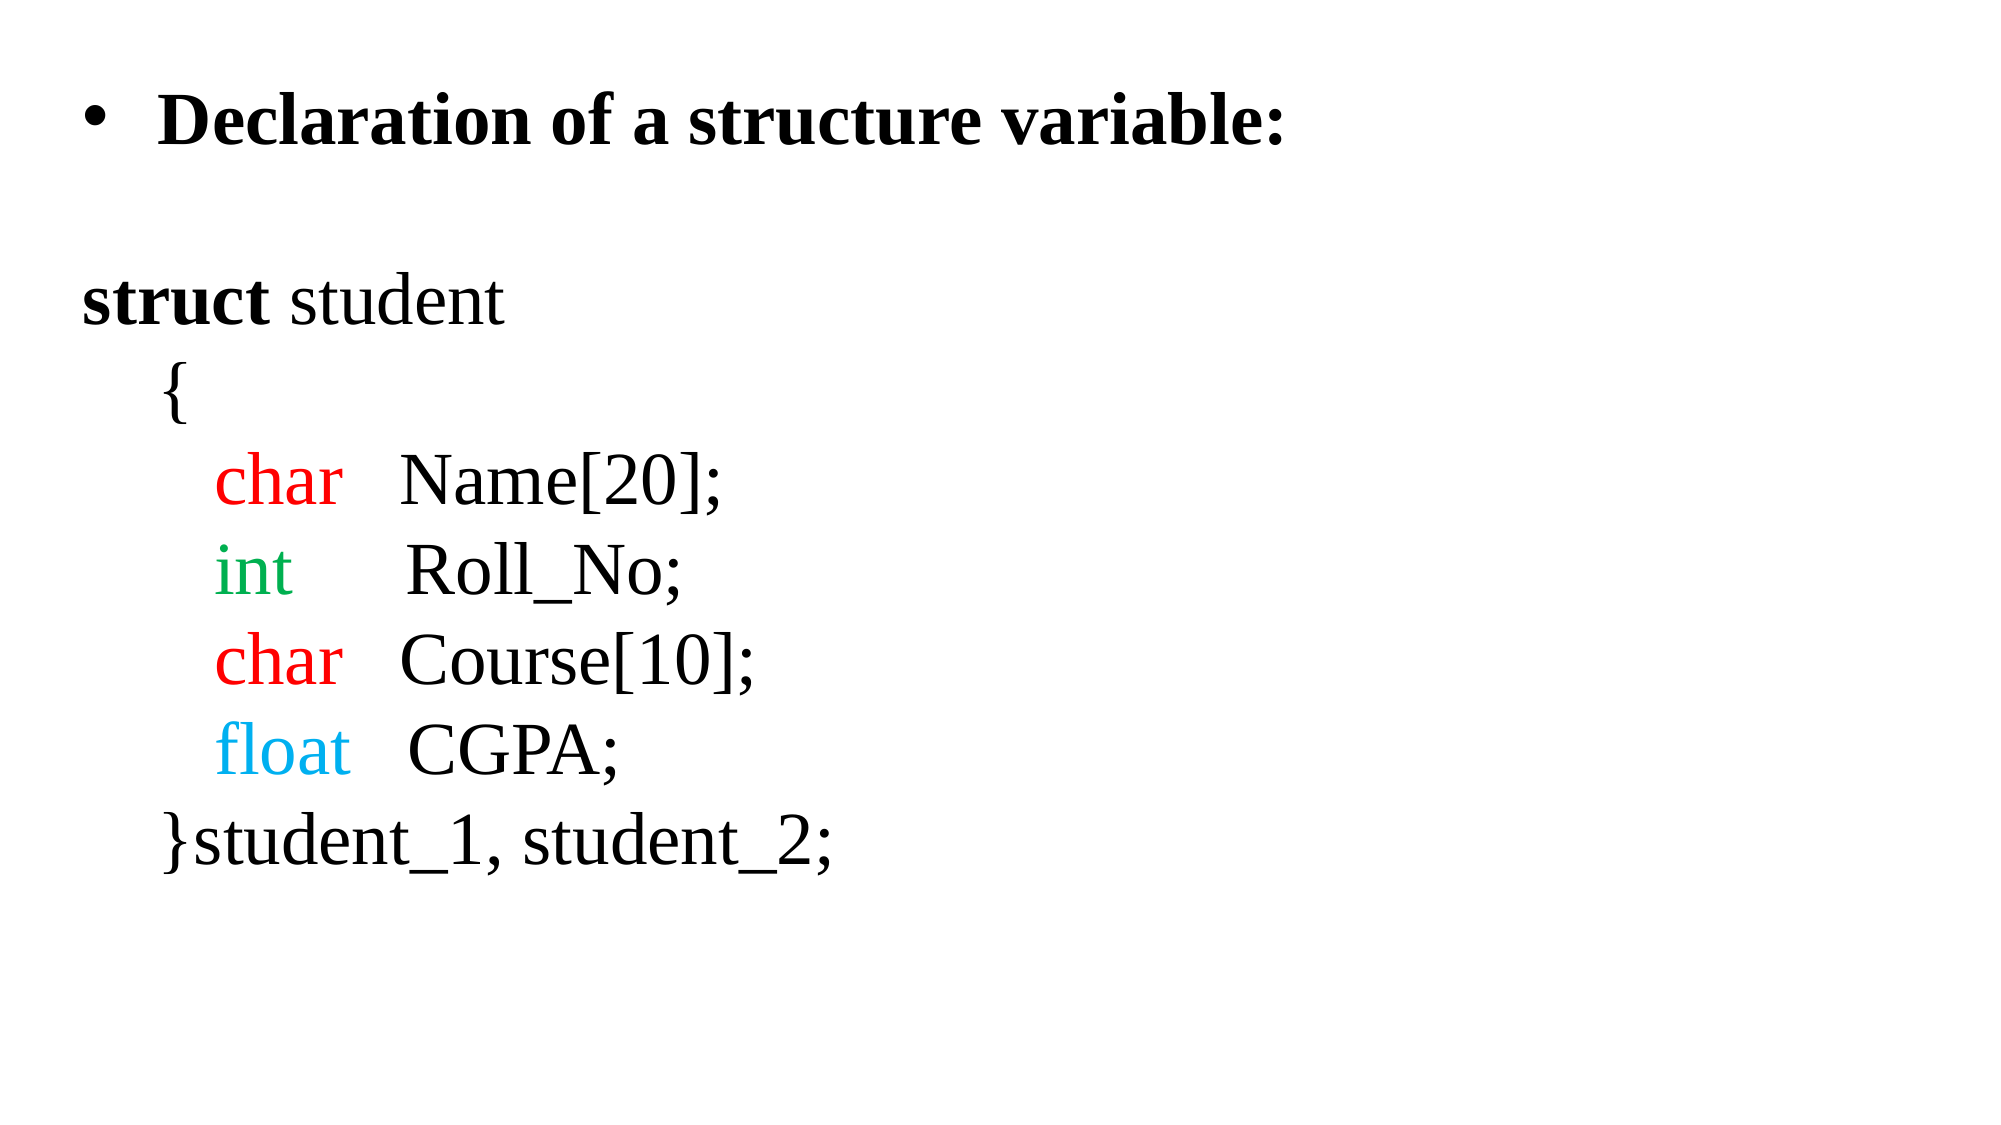

Declaration of a structure variable:

struct student
{
   char   Name[20];
   int      Roll_No;
   char   Course[10];
   float   CGPA;
}student_1, student_2;